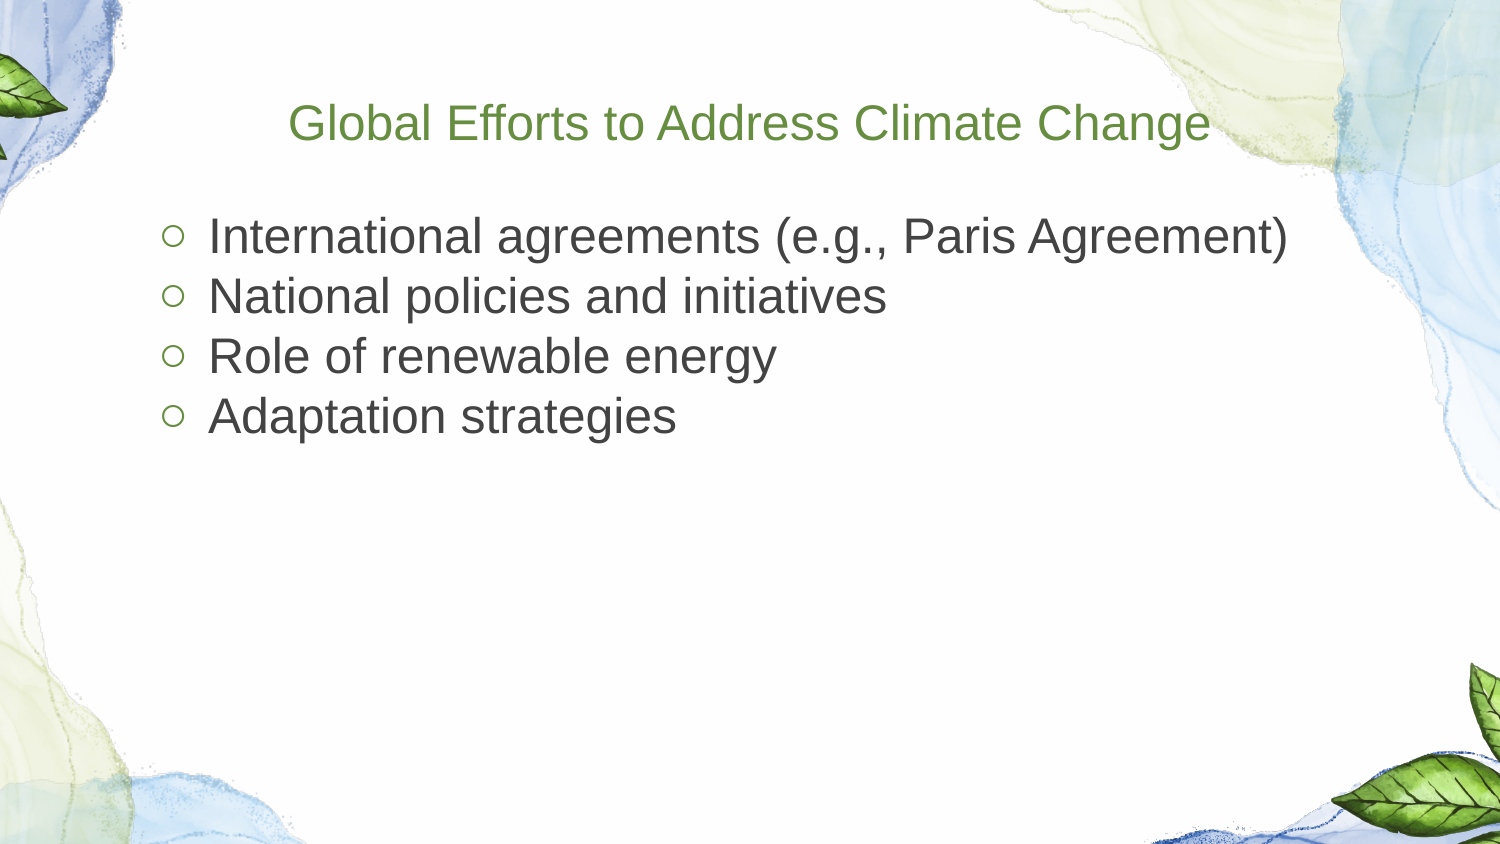

# Global Efforts to Address Climate Change
International agreements (e.g., Paris Agreement)
National policies and initiatives
Role of renewable energy
Adaptation strategies